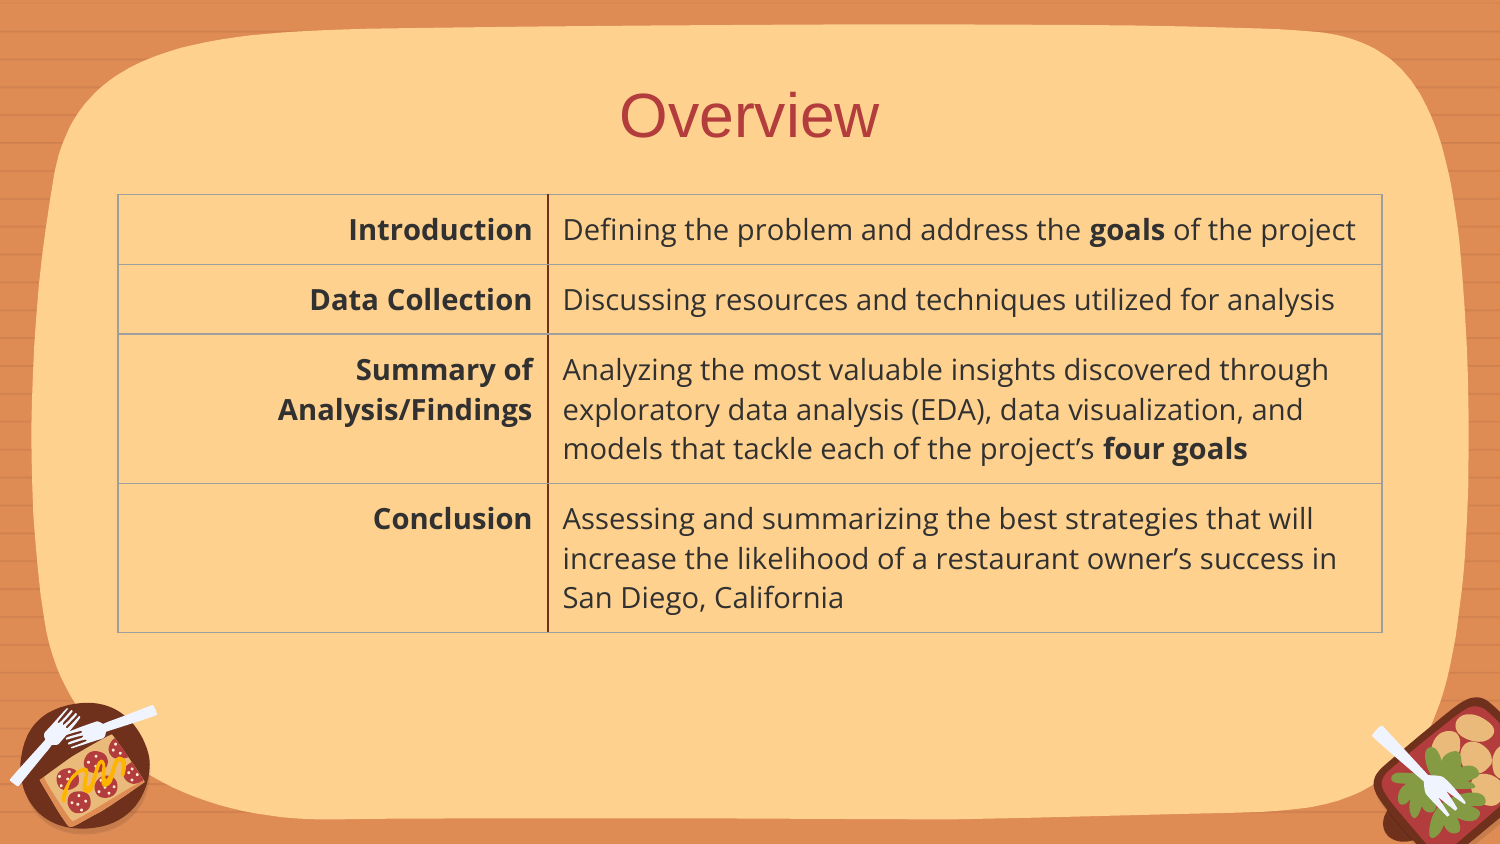

# Overview
| Introduction | Defining the problem and address the goals of the project |
| --- | --- |
| Data Collection | Discussing resources and techniques utilized for analysis |
| Summary of Analysis/Findings | Analyzing the most valuable insights discovered through exploratory data analysis (EDA), data visualization, and models that tackle each of the project’s four goals |
| Conclusion | Assessing and summarizing the best strategies that will increase the likelihood of a restaurant owner’s success in San Diego, California |